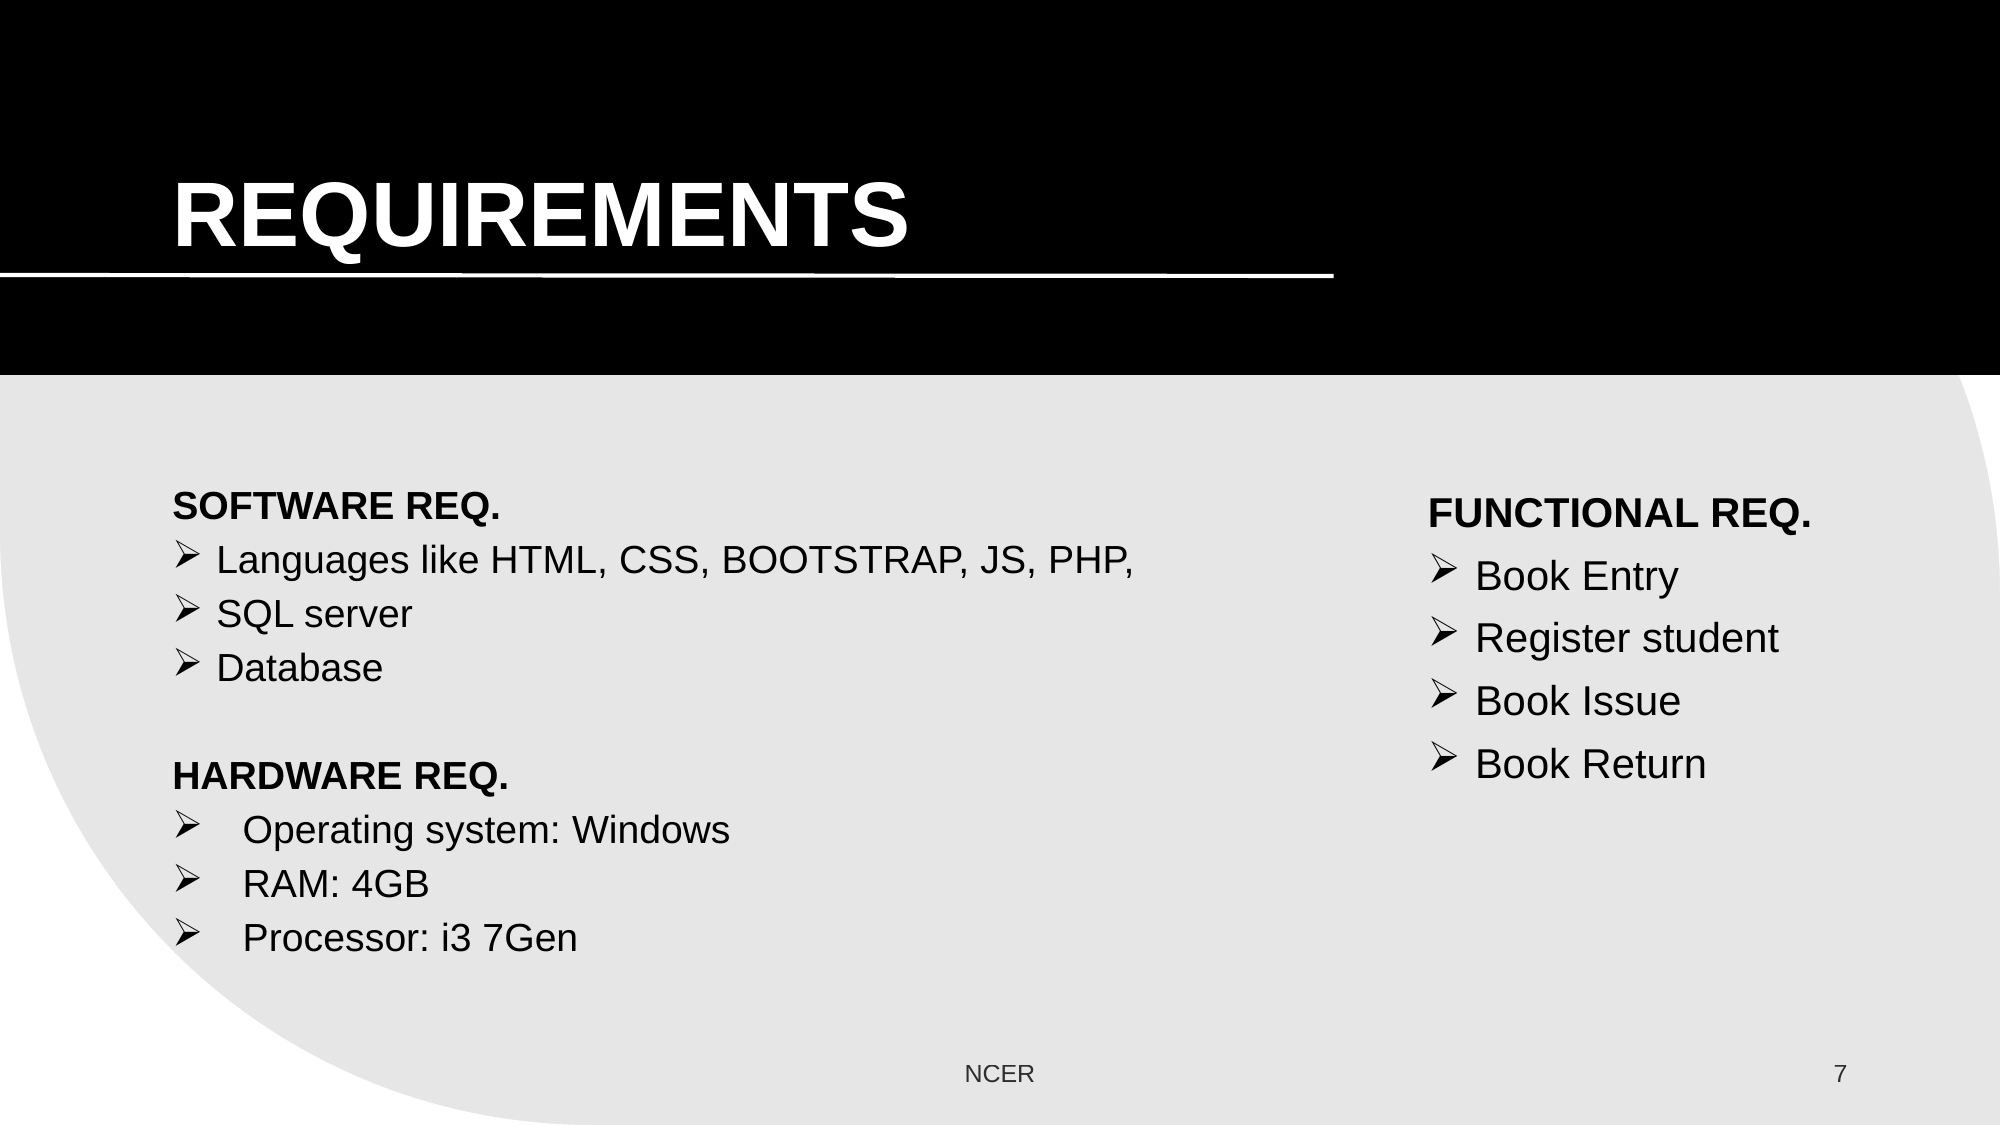

# REQUIREMENTS
SOFTWARE REQ.
Languages like HTML, CSS, BOOTSTRAP, JS, PHP,
SQL server
Database

HARDWARE REQ.
Operating system: Windows
RAM: 4GB
Processor: i3 7Gen

FUNCTIONAL REQ.
Book Entry
Register student
Book Issue
Book Return
NCER
7